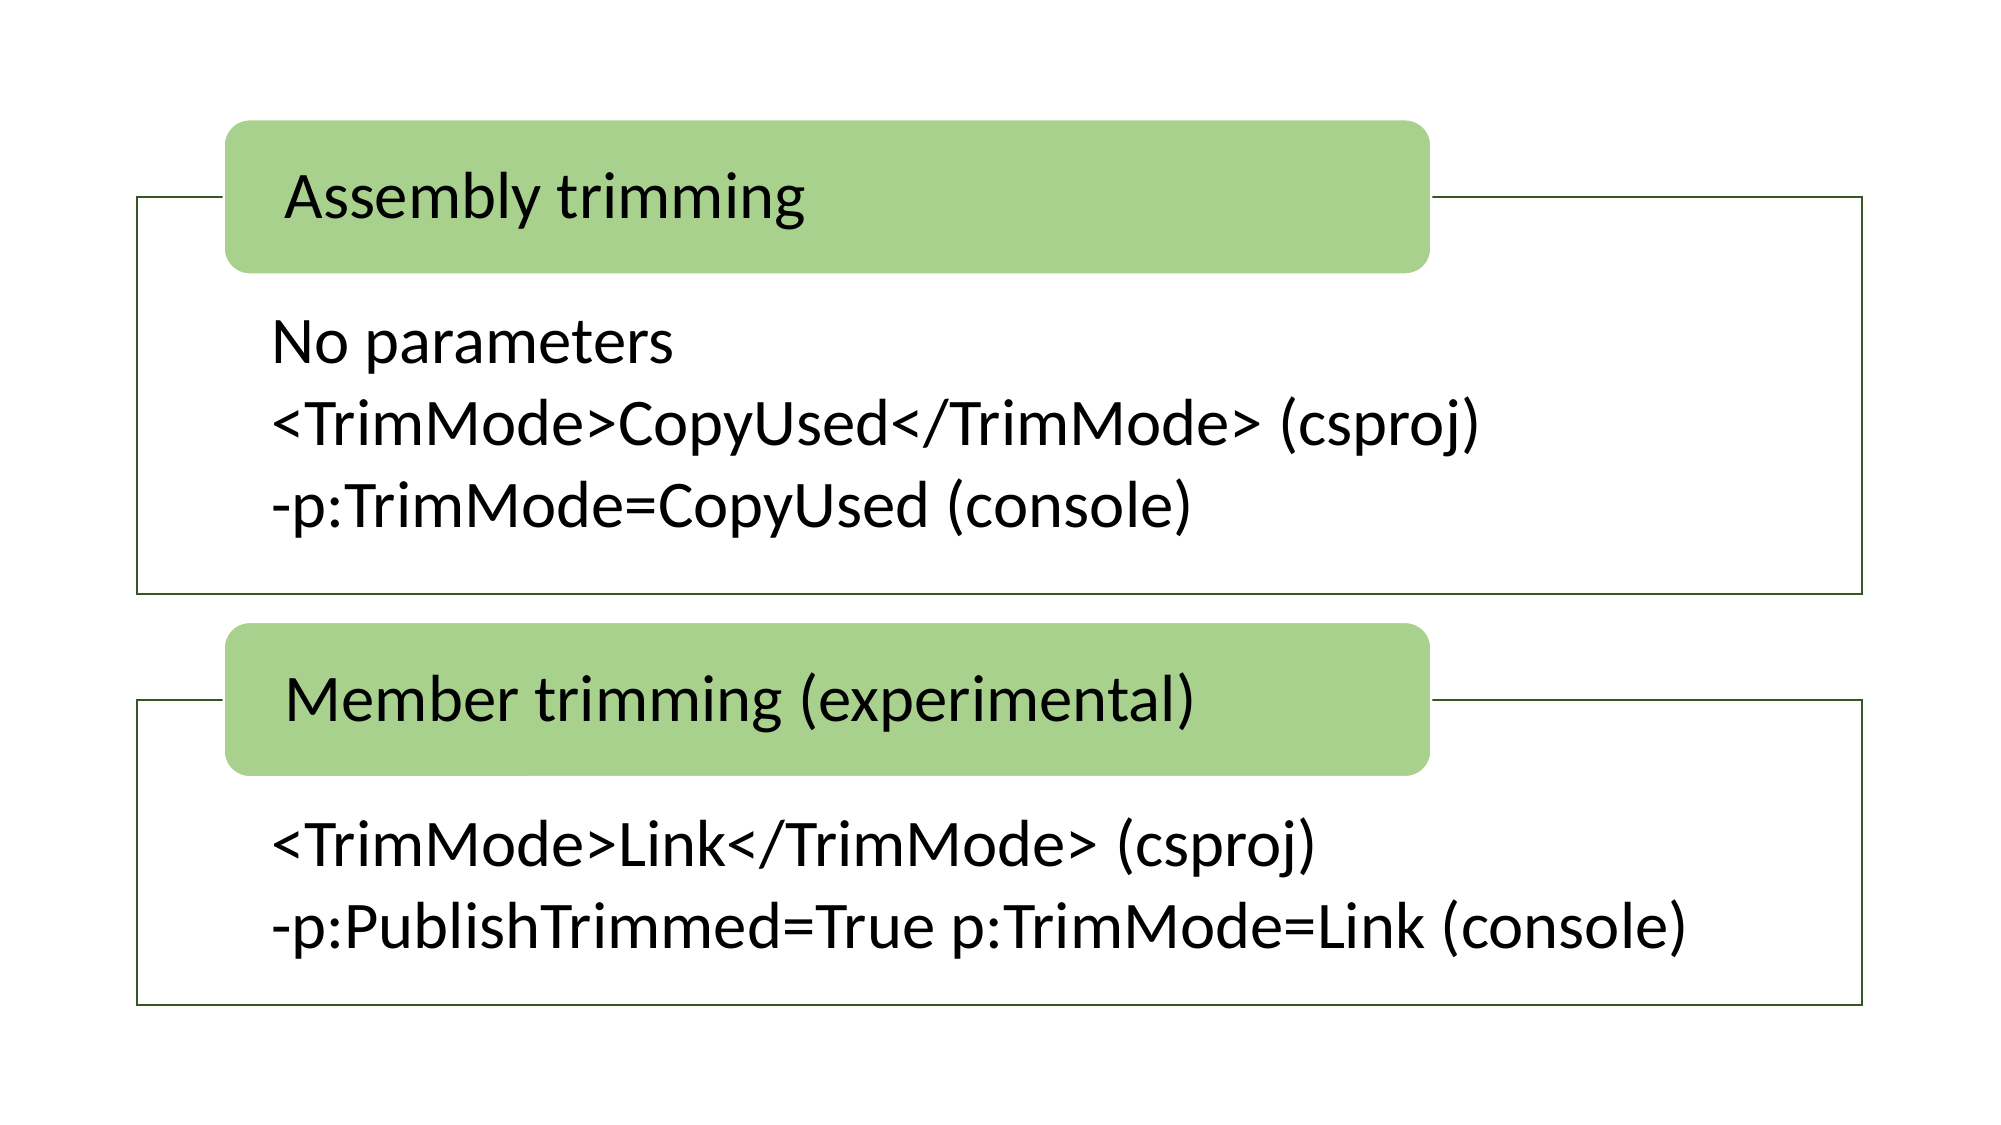

No parameters
<TrimMode>CopyUsed</TrimMode> (csproj)
-p:TrimMode=CopyUsed (console)
Assembly trimming
<TrimMode>Link</TrimMode> (csproj)
-p:PublishTrimmed=True p:TrimMode=Link (console)
Member trimming (experimental)